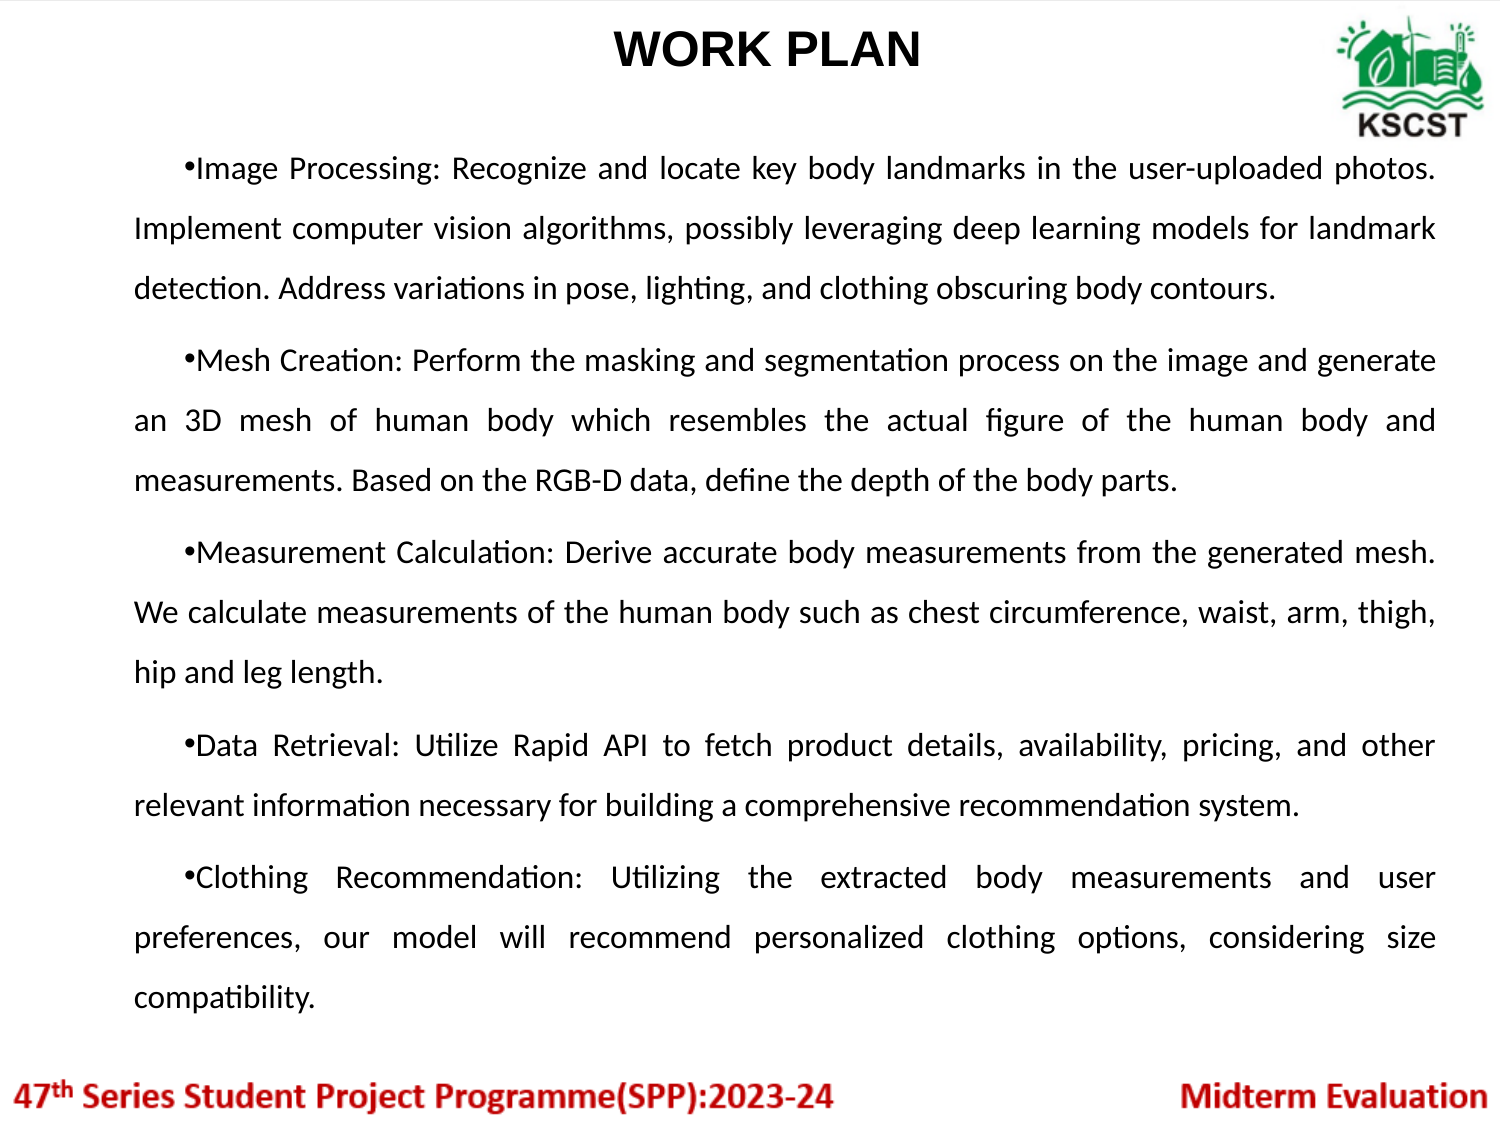

# WORK PLAN
Image Processing: Recognize and locate key body landmarks in the user-uploaded photos. Implement computer vision algorithms, possibly leveraging deep learning models for landmark detection. Address variations in pose, lighting, and clothing obscuring body contours.
Mesh Creation: Perform the masking and segmentation process on the image and generate an 3D mesh of human body which resembles the actual figure of the human body and measurements. Based on the RGB-D data, define the depth of the body parts.
Measurement Calculation: Derive accurate body measurements from the generated mesh. We calculate measurements of the human body such as chest circumference, waist, arm, thigh, hip and leg length.
Data Retrieval: Utilize Rapid API to fetch product details, availability, pricing, and other relevant information necessary for building a comprehensive recommendation system.
Clothing Recommendation: Utilizing the extracted body measurements and user preferences, our model will recommend personalized clothing options, considering size compatibility.